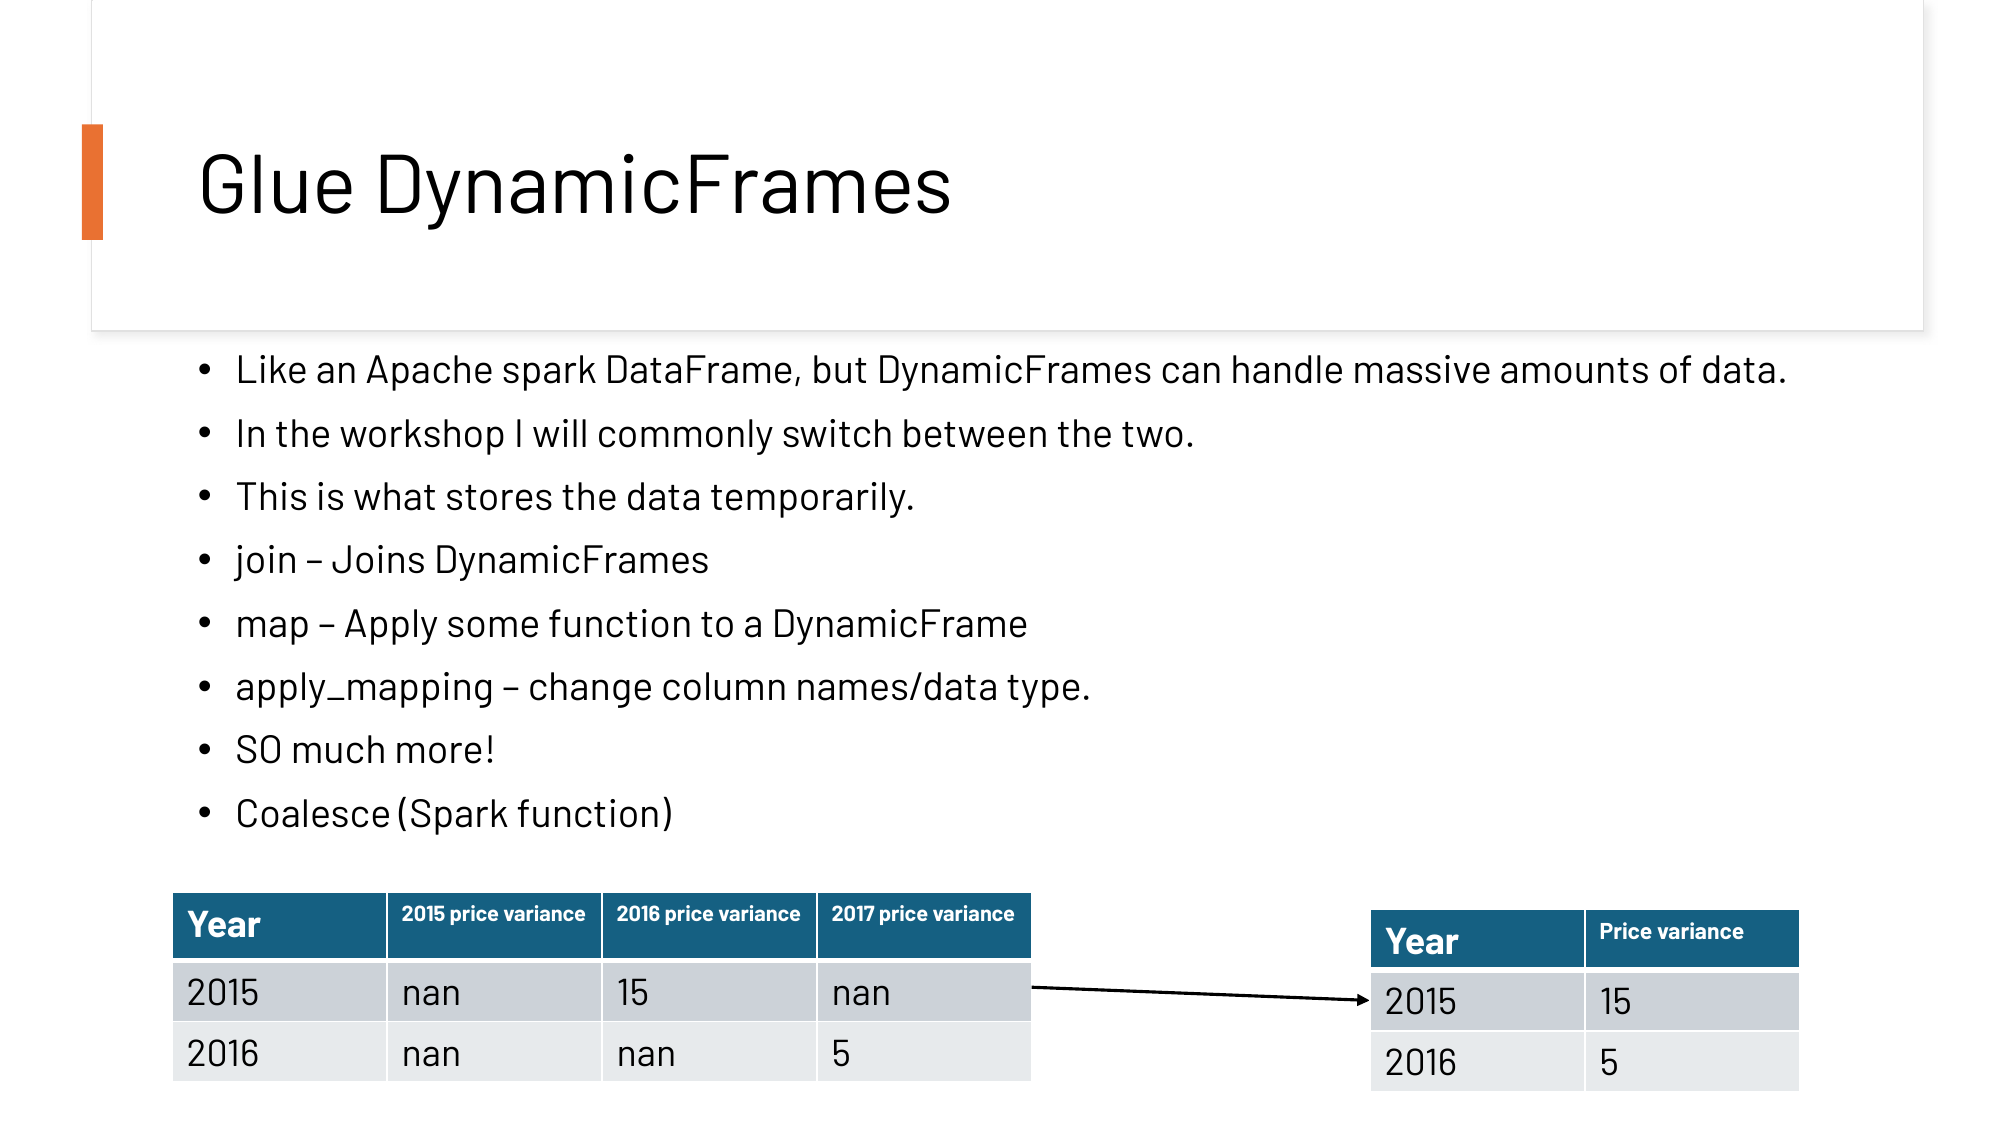

# Glue DynamicFrames

Like an Apache spark DataFrame, but DynamicFrames can handle massive amounts of data.
In the workshop I will commonly switch between the two.
This is what stores the data temporarily.
join – Joins DynamicFrames
map – Apply some function to a DynamicFrame
apply_mapping – change column names/data type.
SO much more!
Coalesce (Spark function)
| Year | 2015 price variance | 2016 price variance | 2017 price variance |
| --- | --- | --- | --- |
| 2015 | nan | 15 | nan |
| 2016 | nan | nan | 5 |
| Year | Price variance |
| --- | --- |
| 2015 | 15 |
| 2016 | 5 |